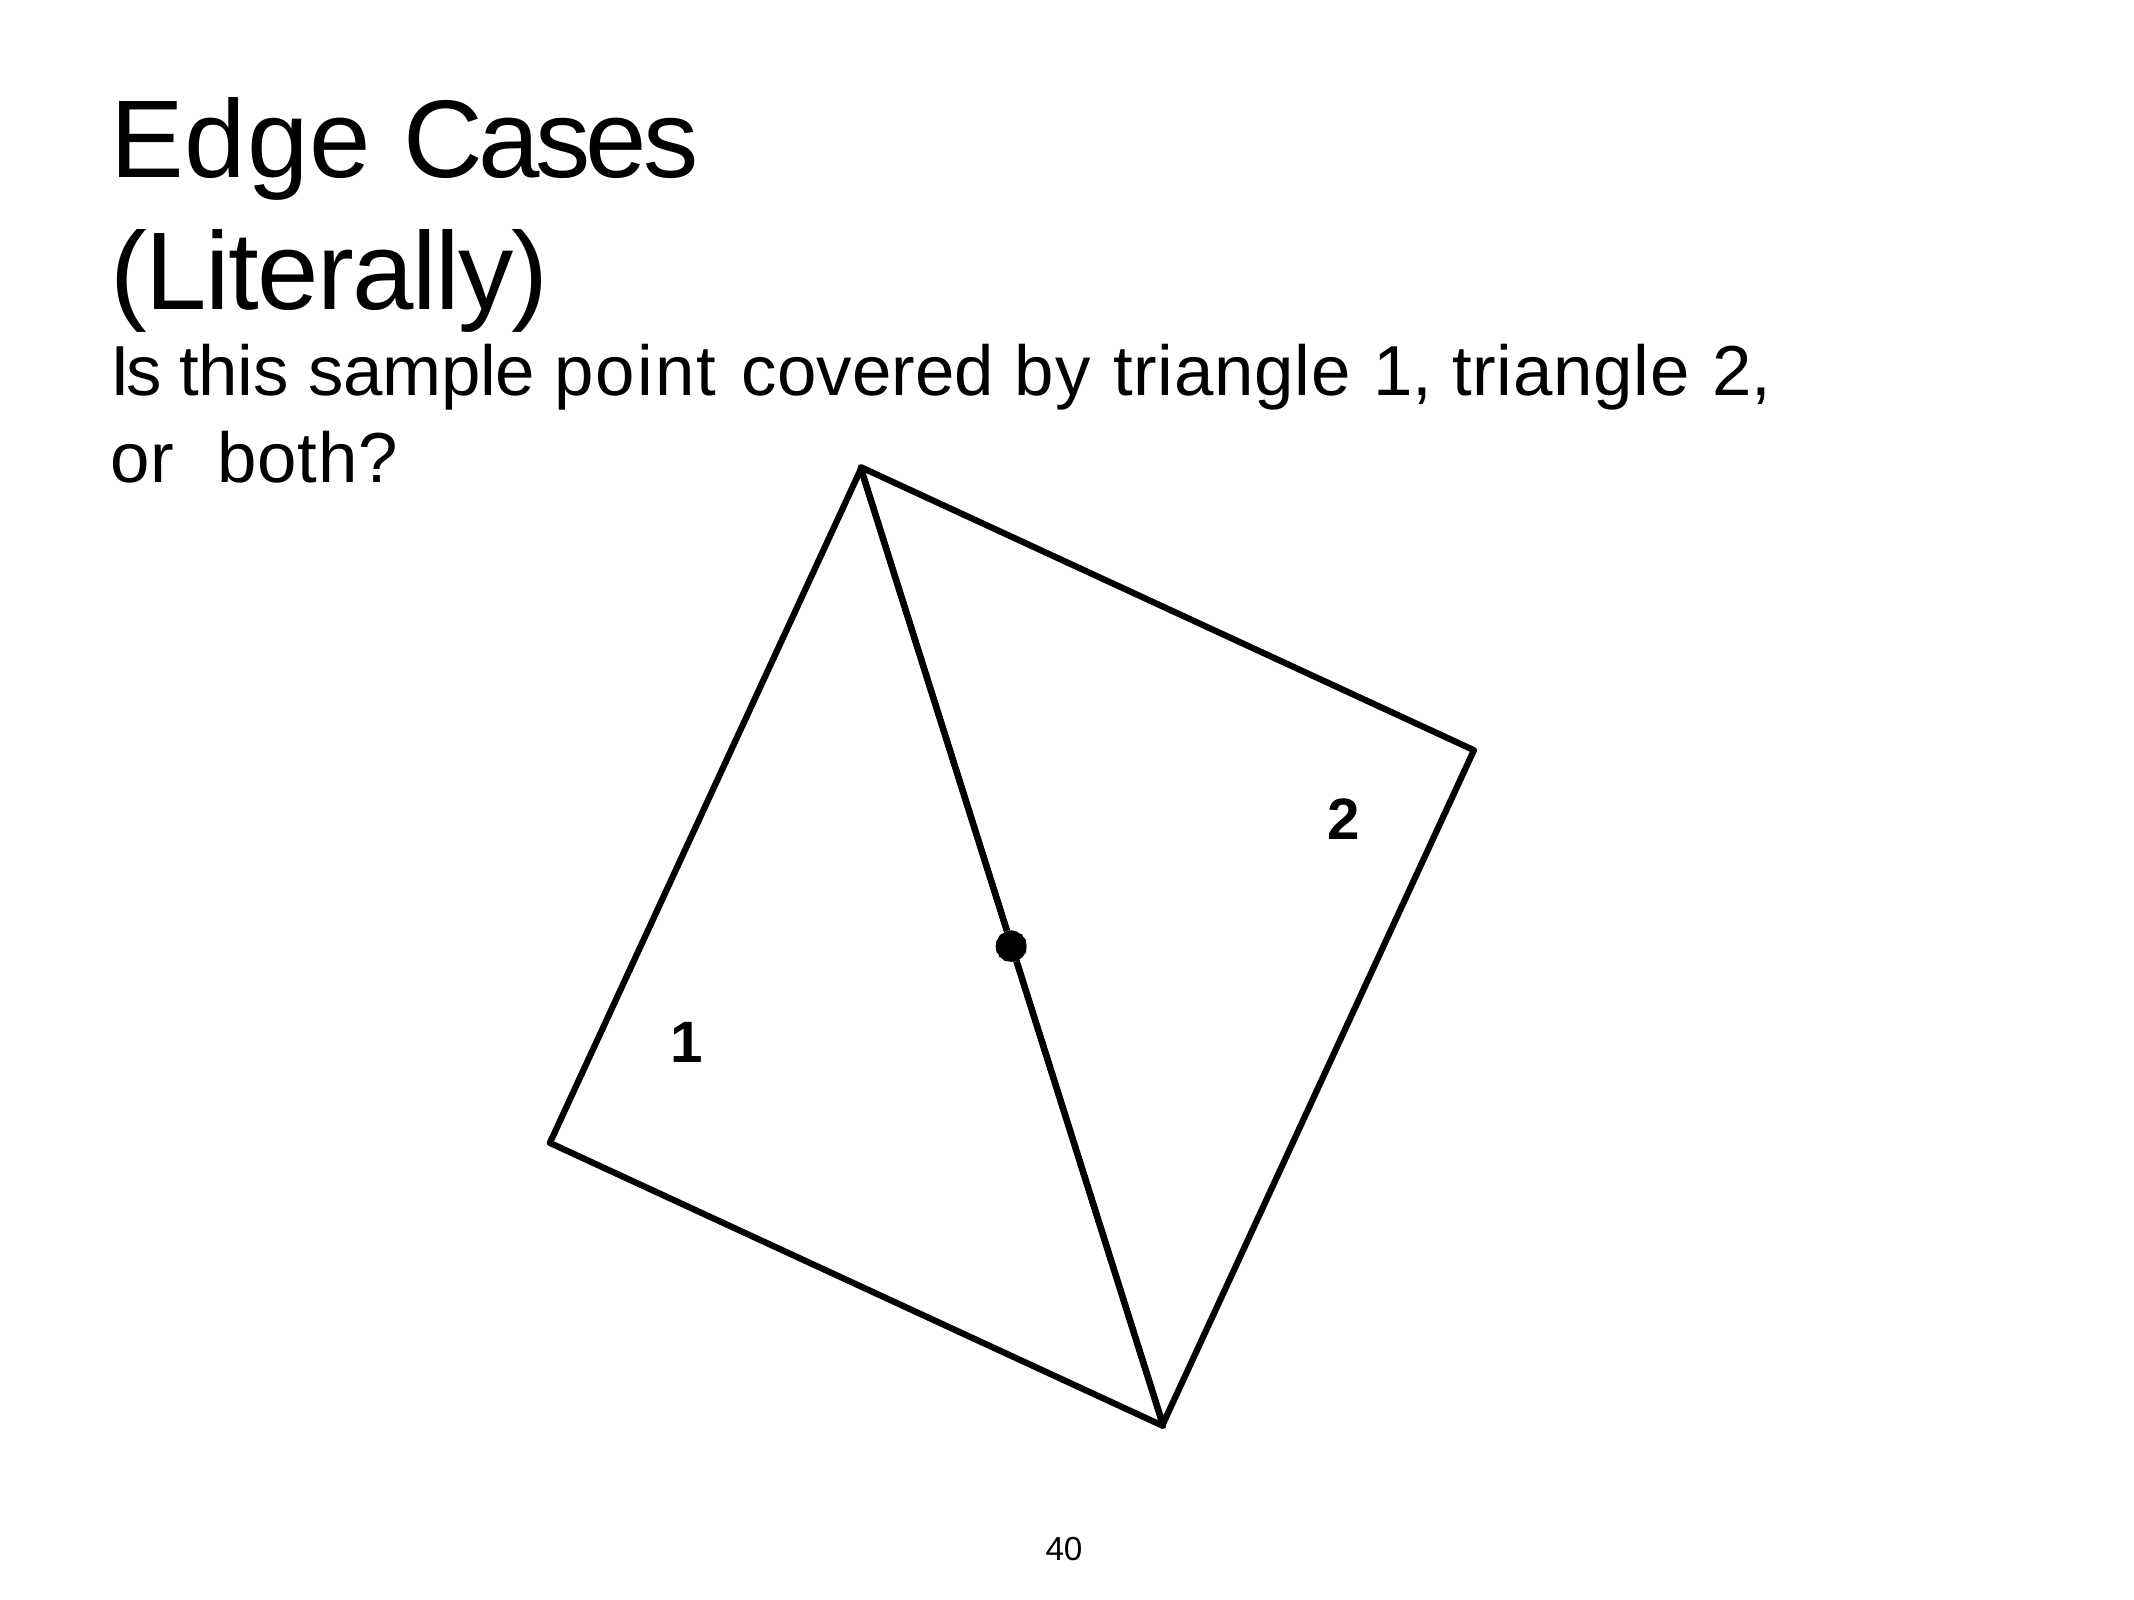

# Edge Cases (Literally)
Is this sample point covered by triangle 1, triangle 2, or  both?

2

1
40